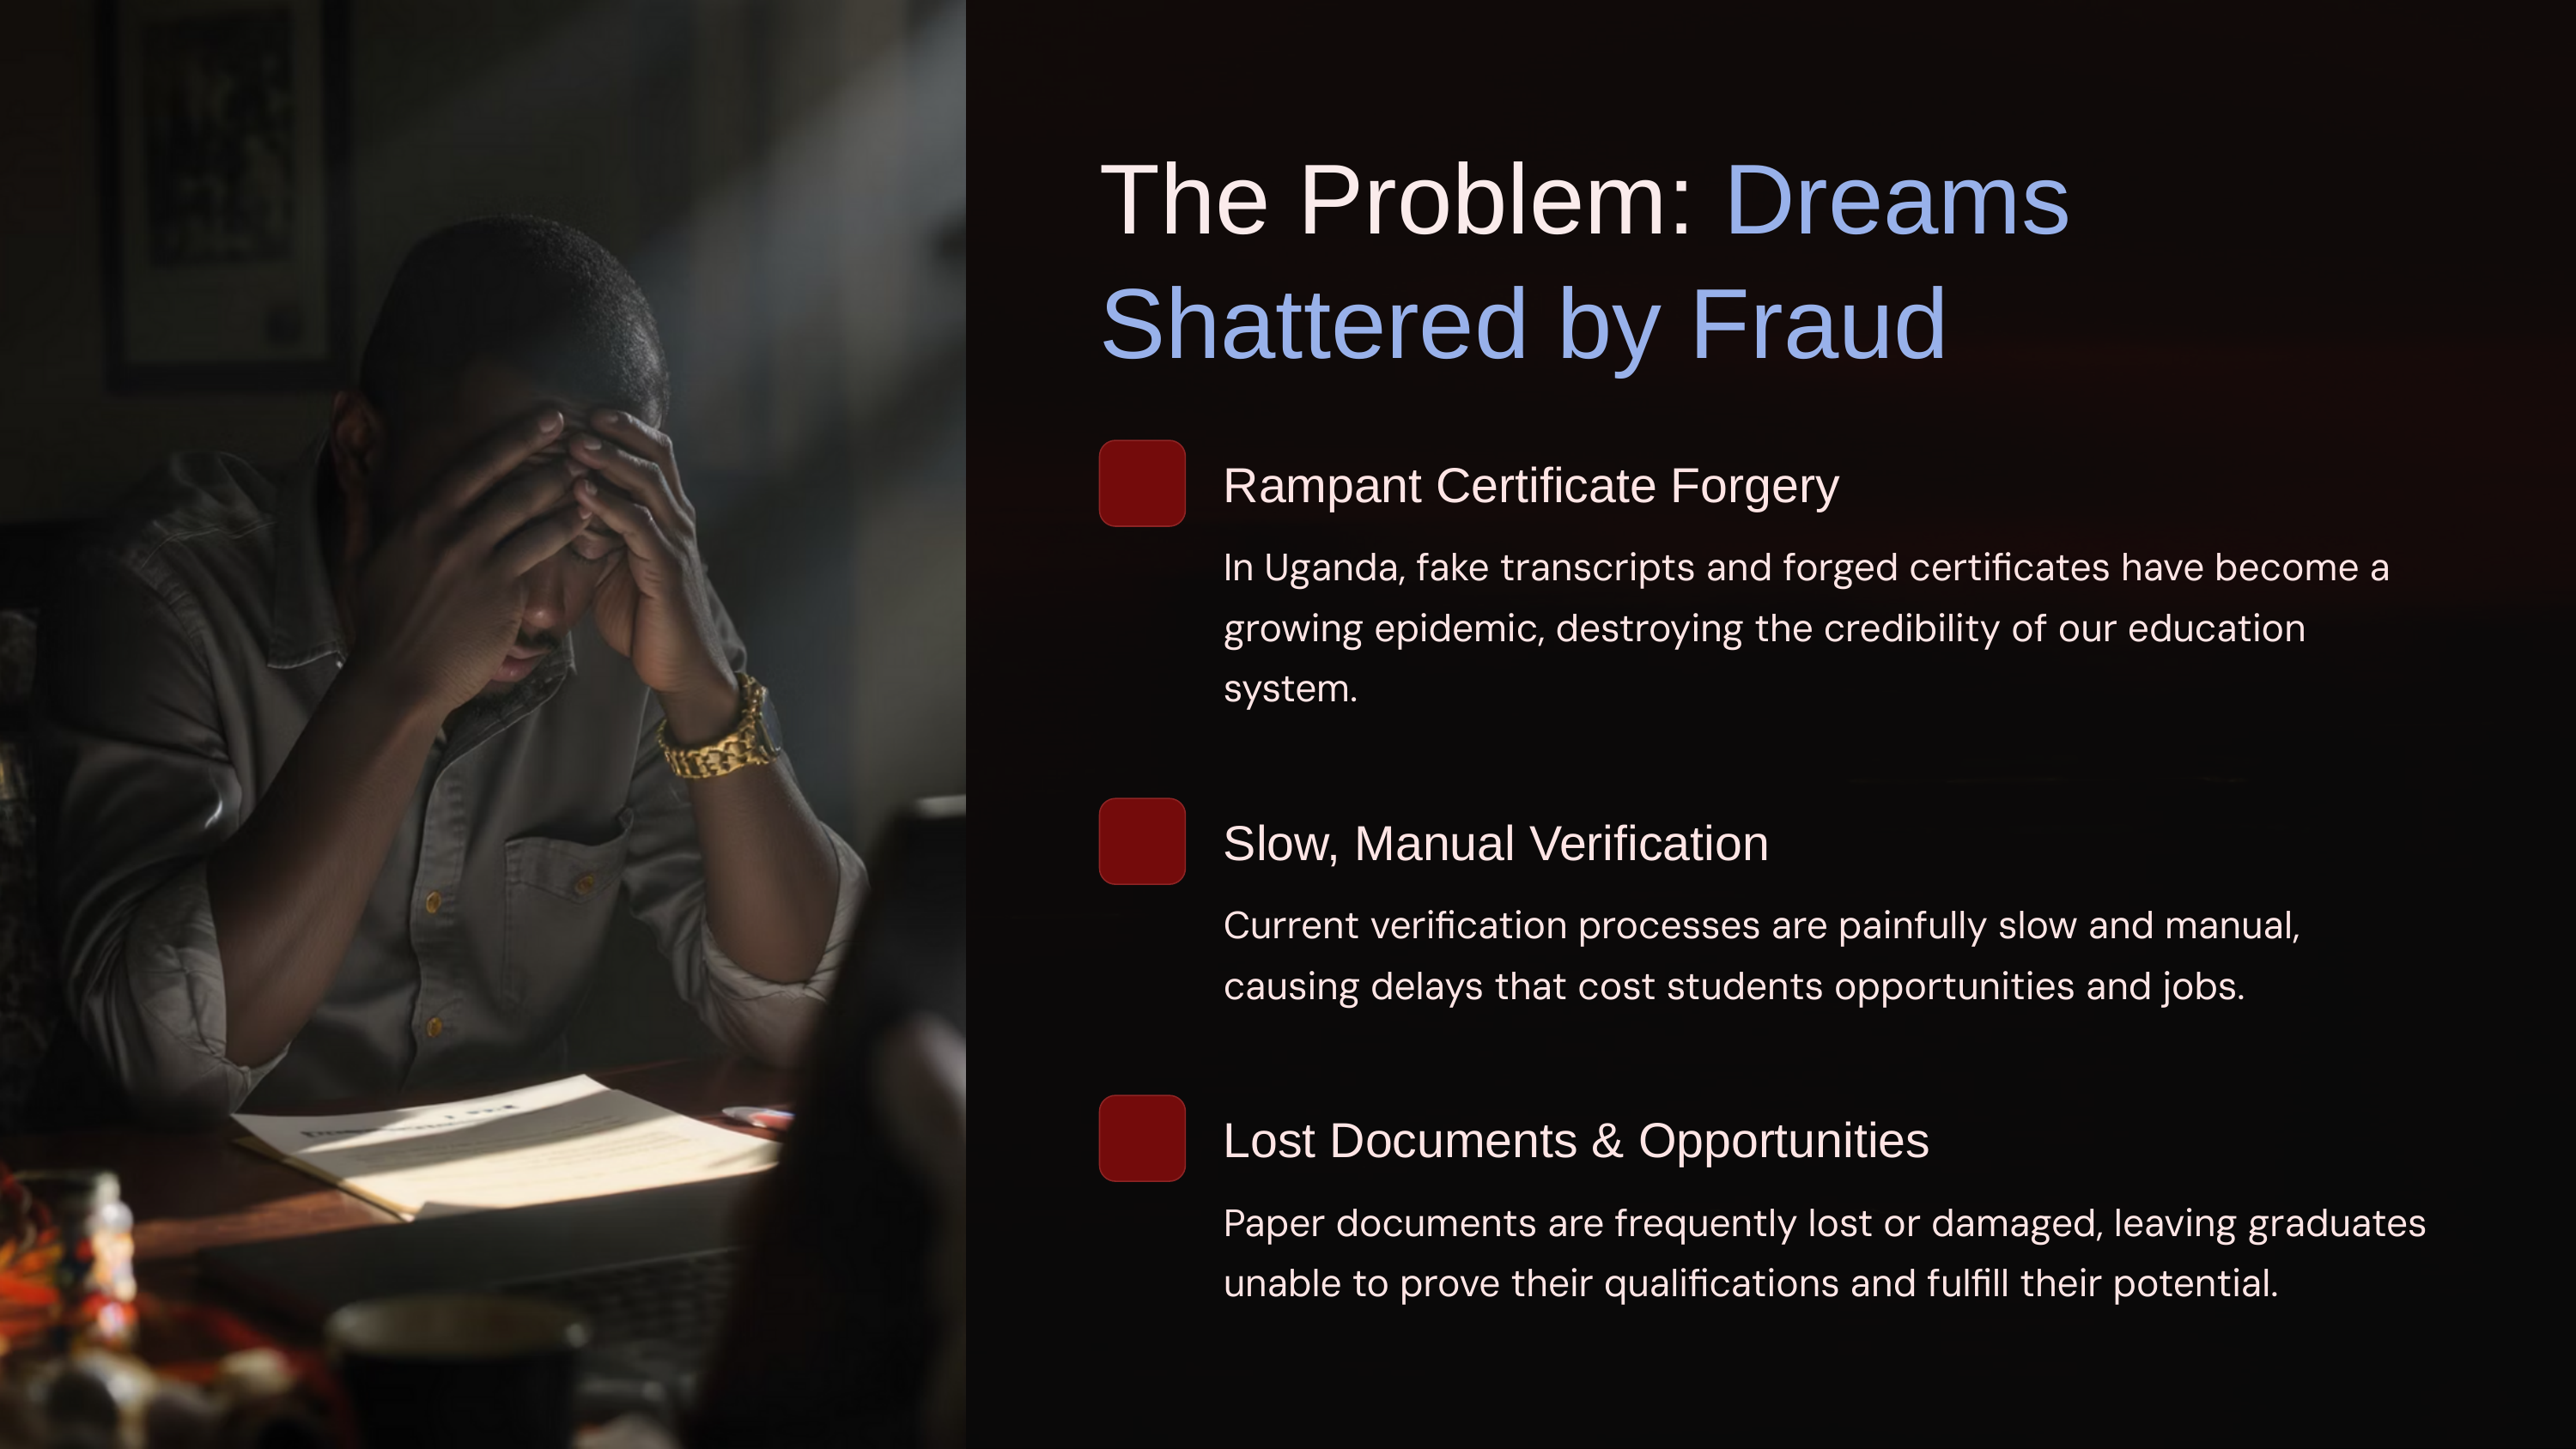

The Problem: Dreams Shattered by Fraud

Rampant Certificate Forgery
In Uganda, fake transcripts and forged certificates have become a growing epidemic, destroying the credibility of our education system.

Slow, Manual Verification
Current verification processes are painfully slow and manual, causing delays that cost students opportunities and jobs.

Lost Documents & Opportunities
Paper documents are frequently lost or damaged, leaving graduates unable to prove their qualifications and fulfill their potential.